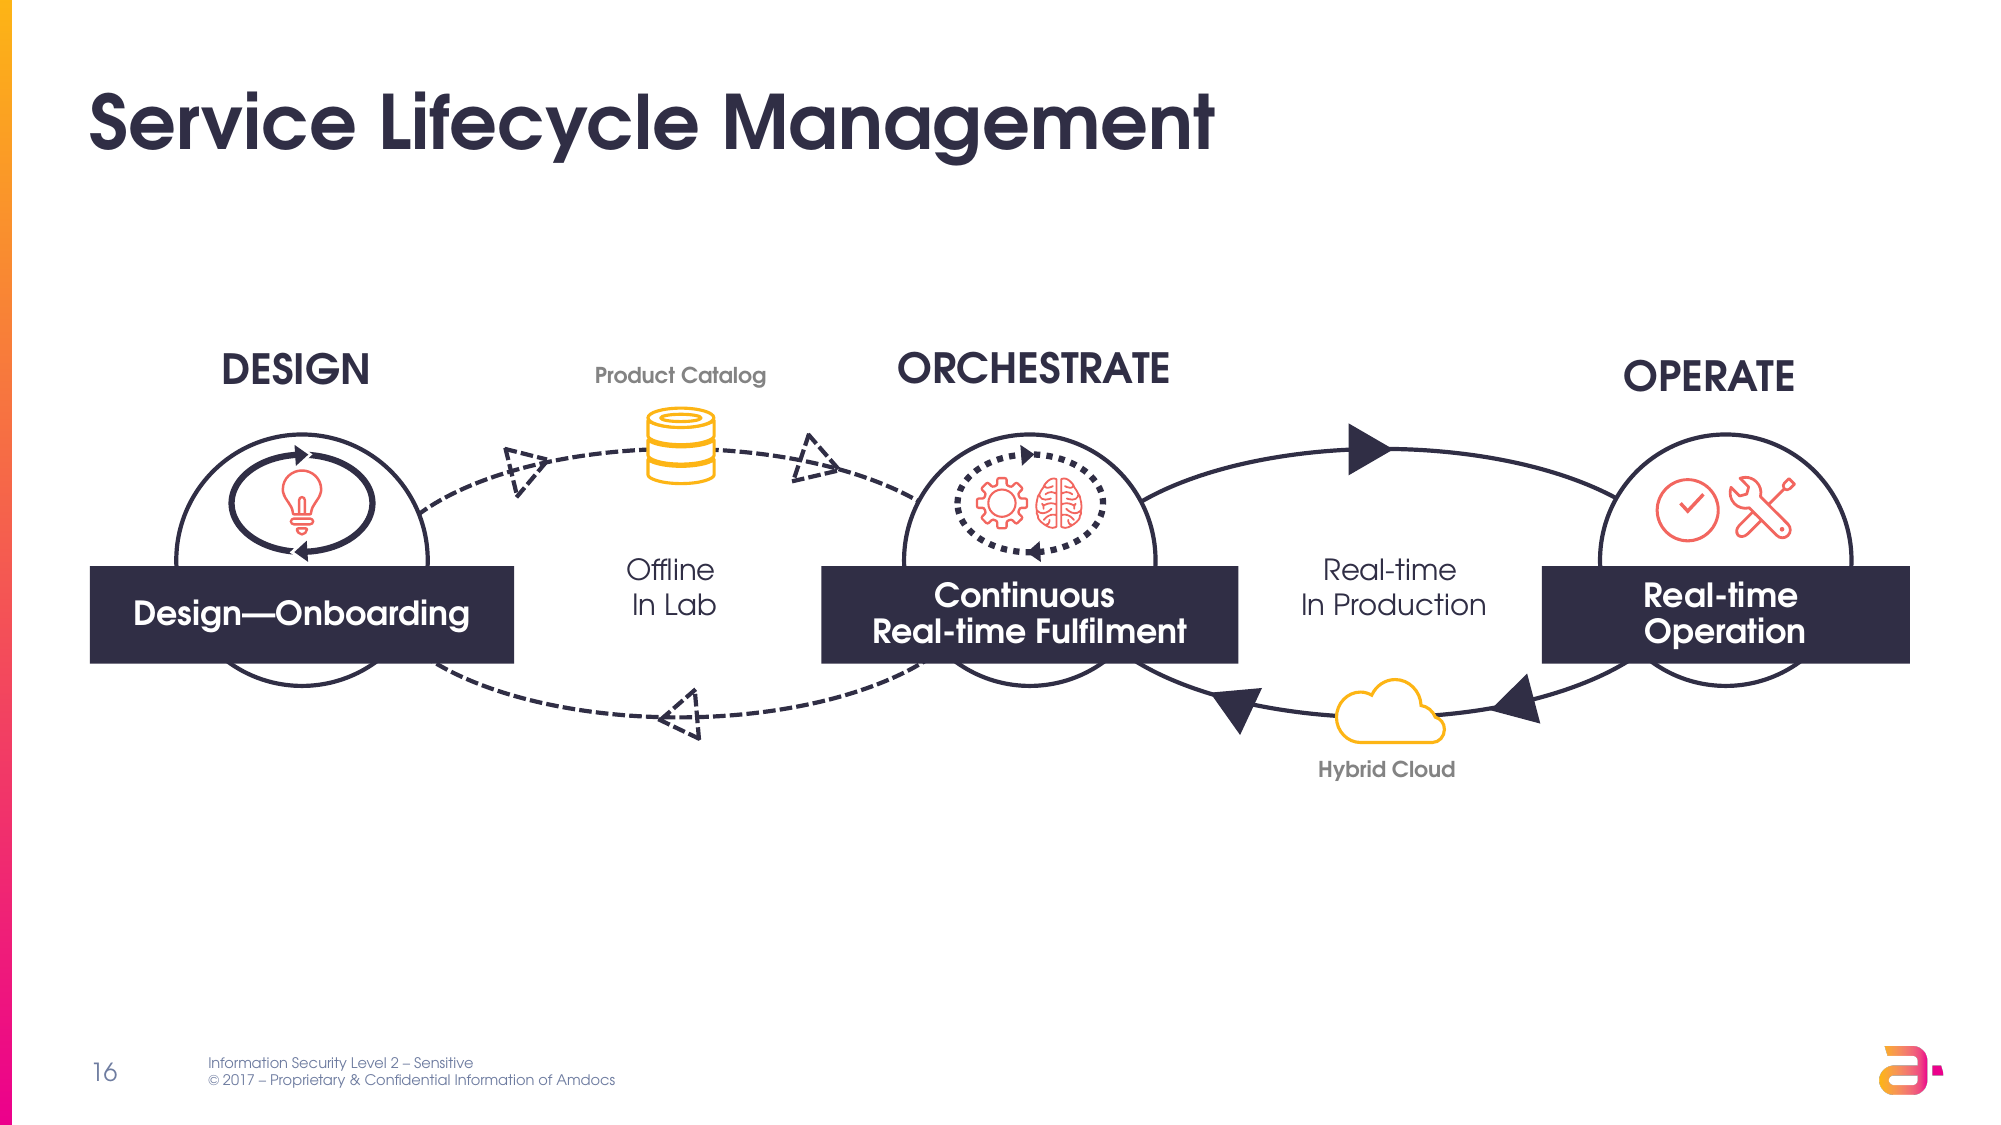

# Service Lifecycle Management
ORCHESTRATE
DESIGN
OPERATE
Product Catalog

Offline
In Lab
Real-time
In Production
Design—Onboarding
Continuous
Real-time Fulfilment
Real-time
Operation

Hybrid Cloud